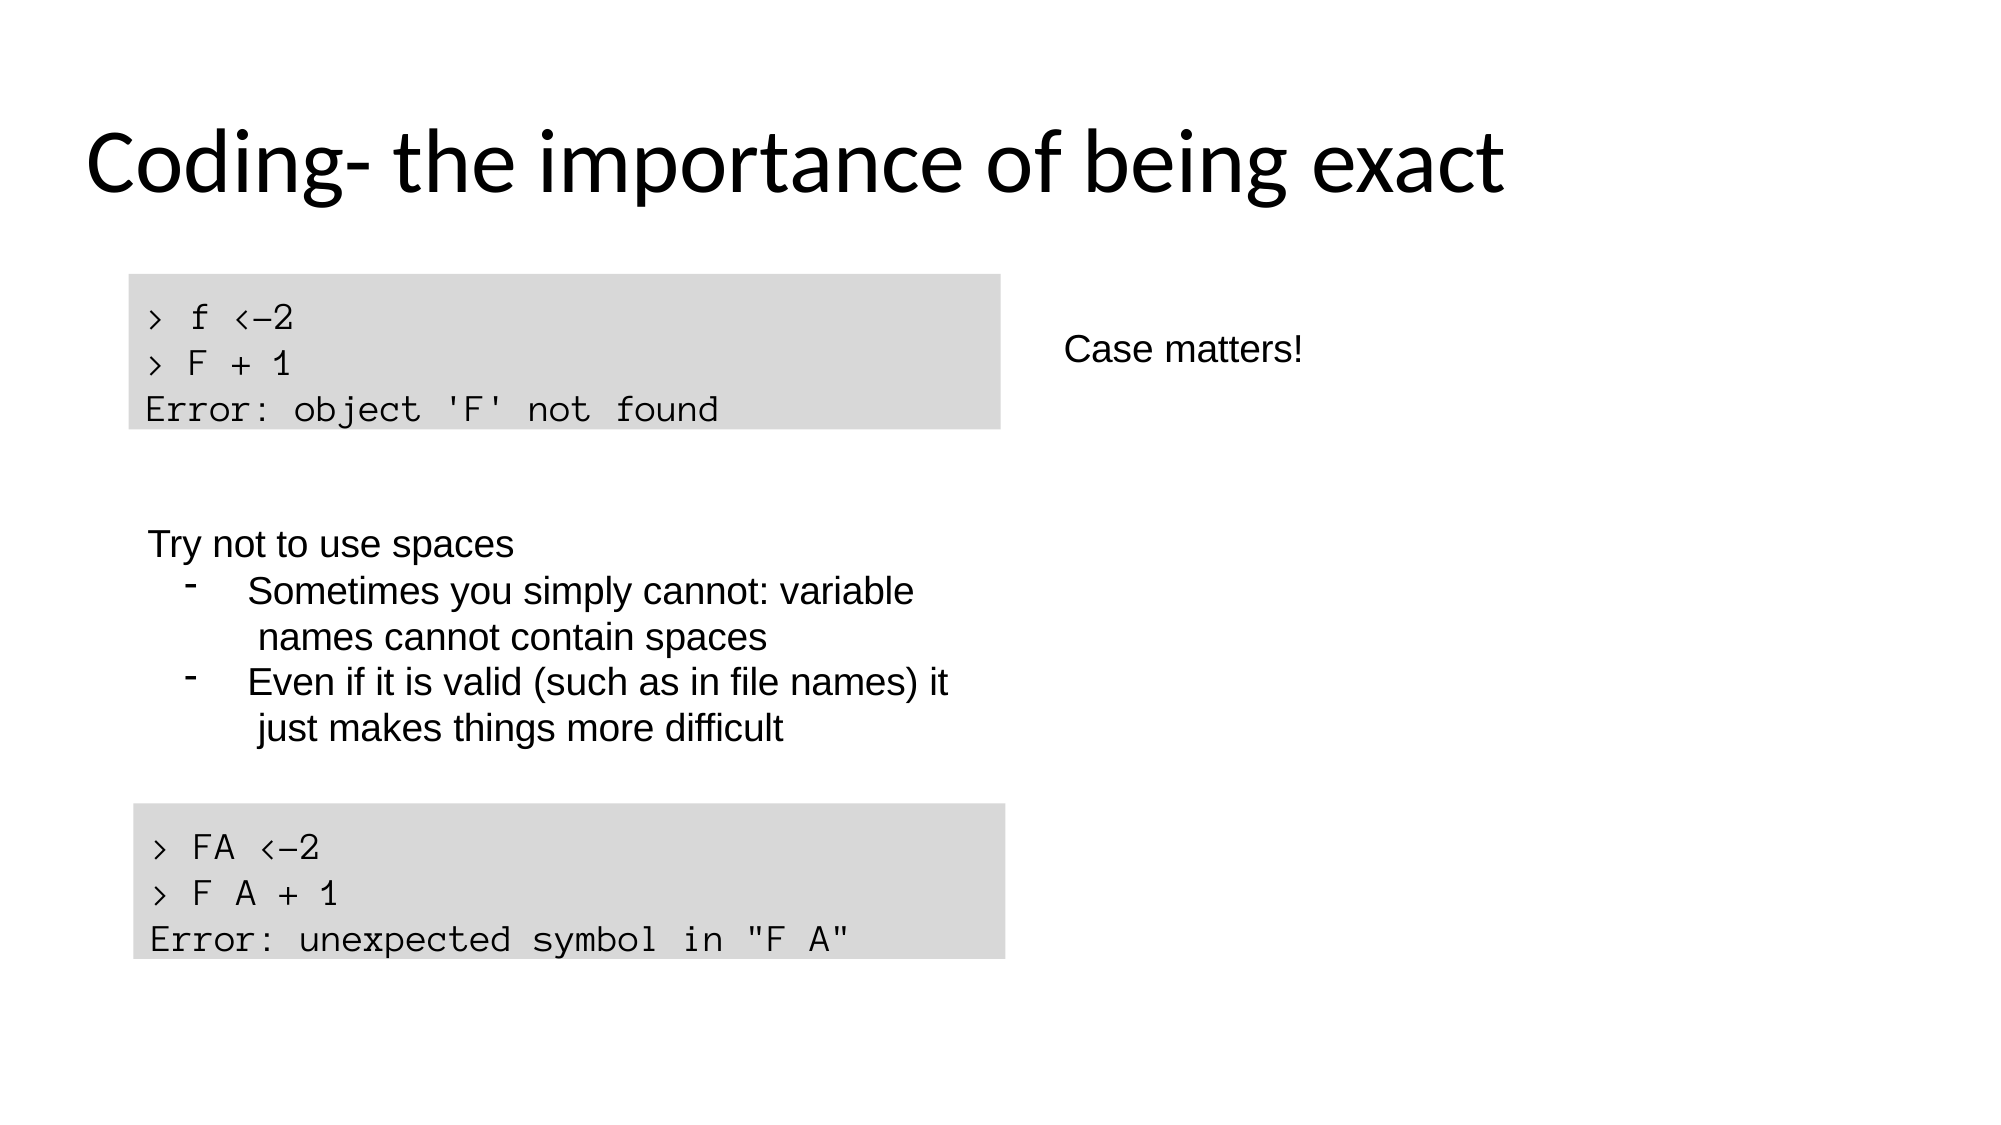

# Coding- the importance of being exact
> f <-2
> F + 1
Error: object 'F' not found
Case matters!
Try not to use spaces
Sometimes you simply cannot: variable  names cannot contain spaces
Even if it is valid (such as in file names) it  just makes things more difficult
> FA <-2
> F A + 1
Error: unexpected symbol in "F A"